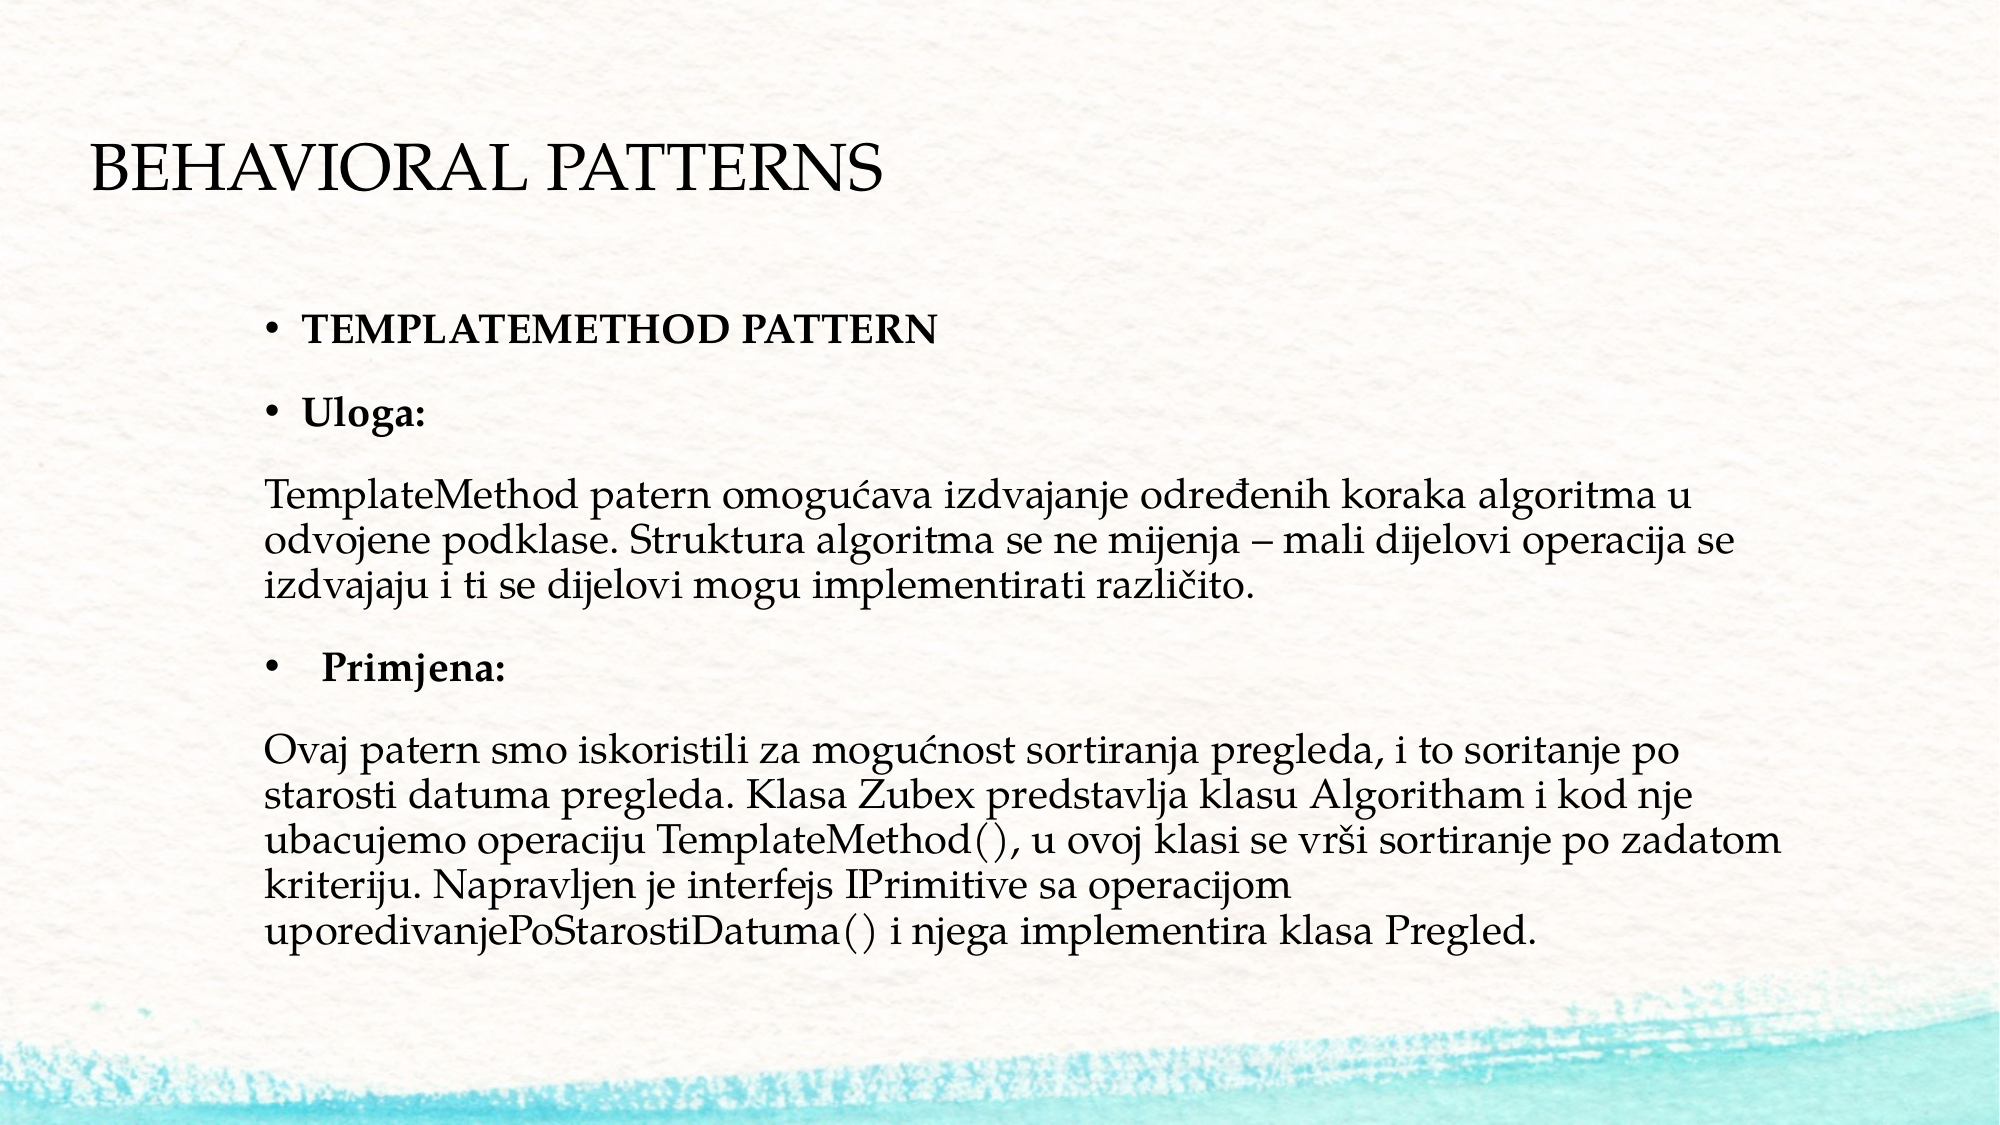

# BEHAVIORAL PATTERNS
TEMPLATEMETHOD PATTERN
Uloga:
TemplateMethod patern omogućava izdvajanje određenih koraka algoritma u odvojene podklase. Struktura algoritma se ne mijenja – mali dijelovi operacija se izdvajaju i ti se dijelovi mogu implementirati različito.
Primjena:
Ovaj patern smo iskoristili za mogućnost sortiranja pregleda, i to soritanje po starosti datuma pregleda. Klasa Zubex predstavlja klasu Algoritham i kod nje ubacujemo operaciju TemplateMethod(), u ovoj klasi se vrši sortiranje po zadatom kriteriju. Napravljen je interfejs IPrimitive sa operacijom uporedivanjePoStarostiDatuma() i njega implementira klasa Pregled.